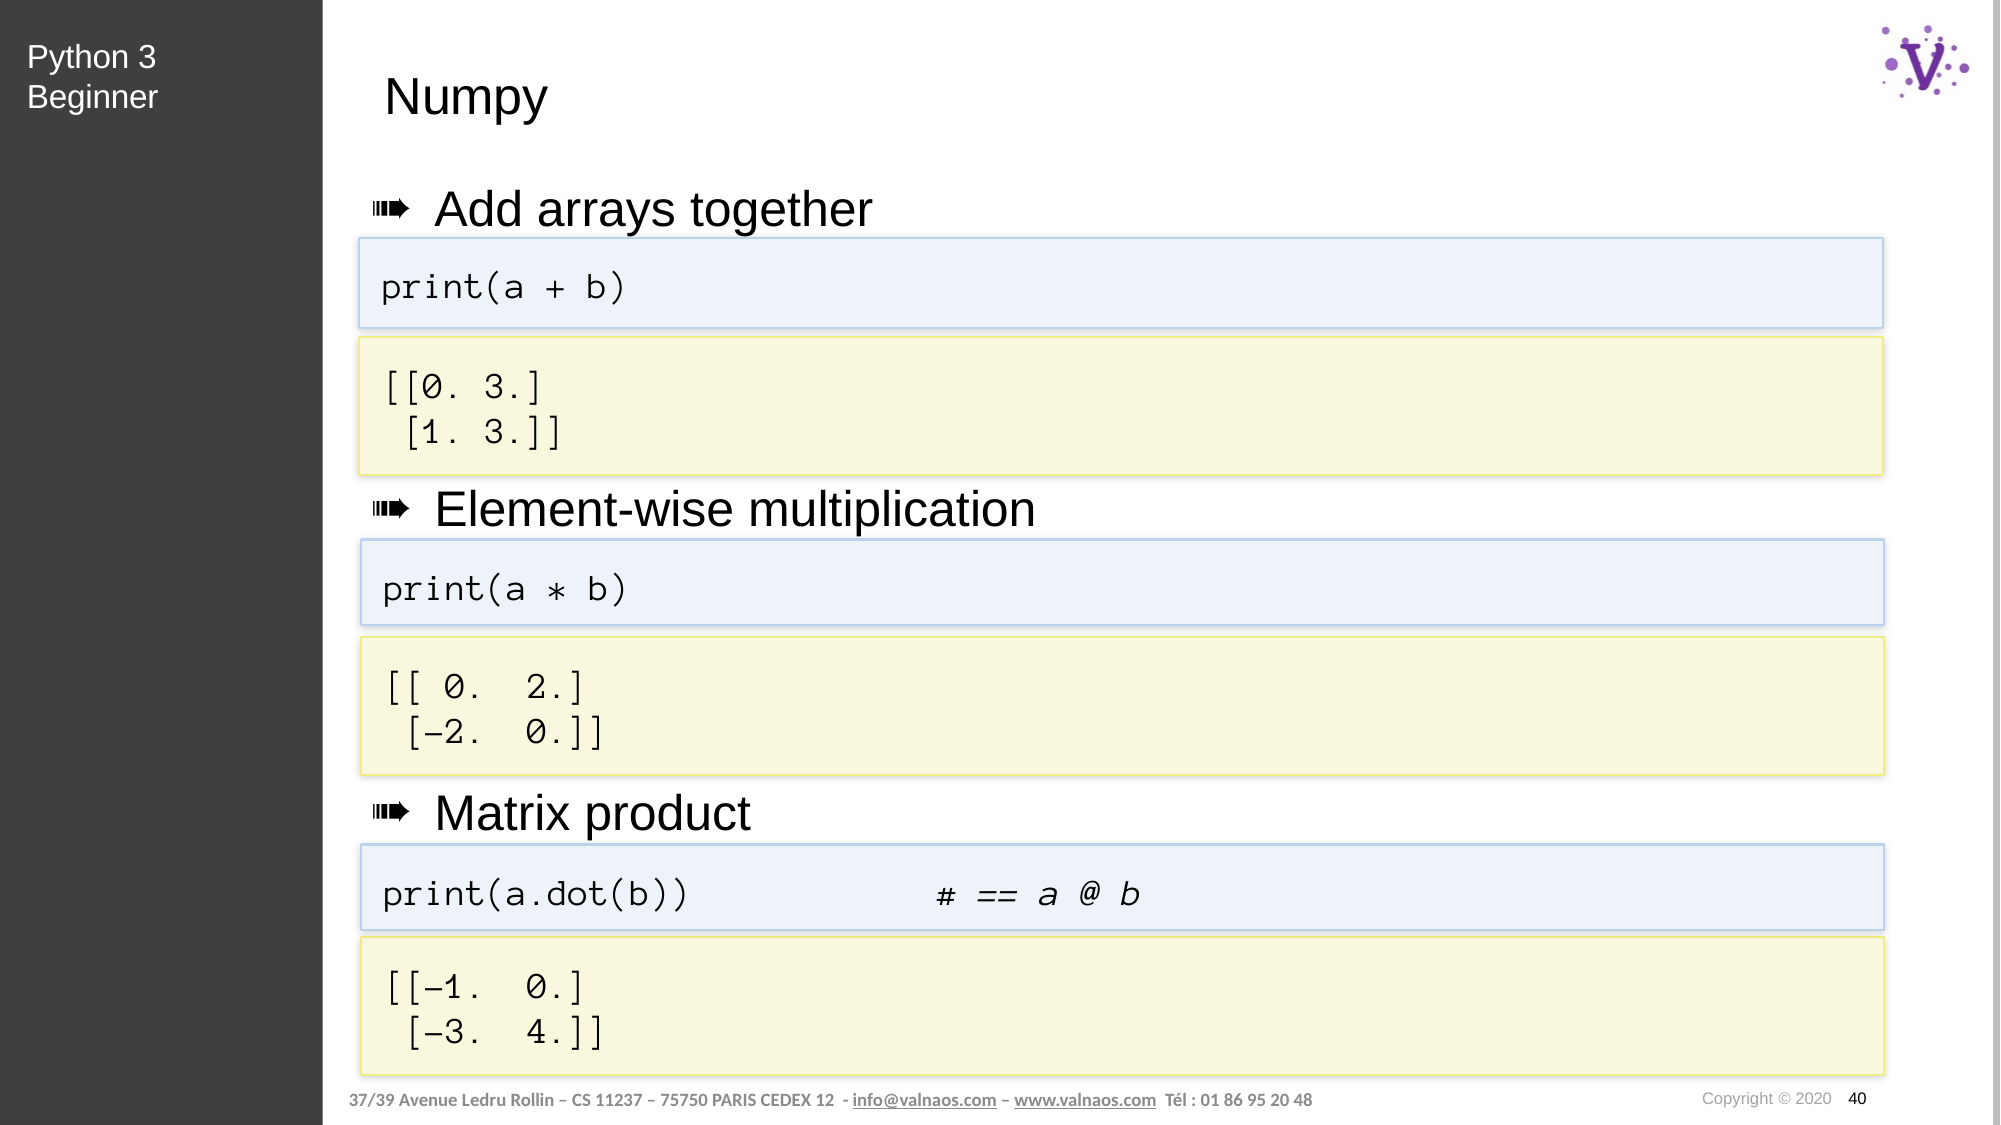

Python 3 Beginner
# Numpy
Add arrays together
print(a + b)
[[0. 3.]
 [1. 3.]]
Element-wise multiplication
print(a * b)
[[ 0.  2.]
 [-2.  0.]]
Matrix product
print(a.dot(b))            # == a @ b
[[-1.  0.]
 [-3.  4.]]
Copyright © 2020   40